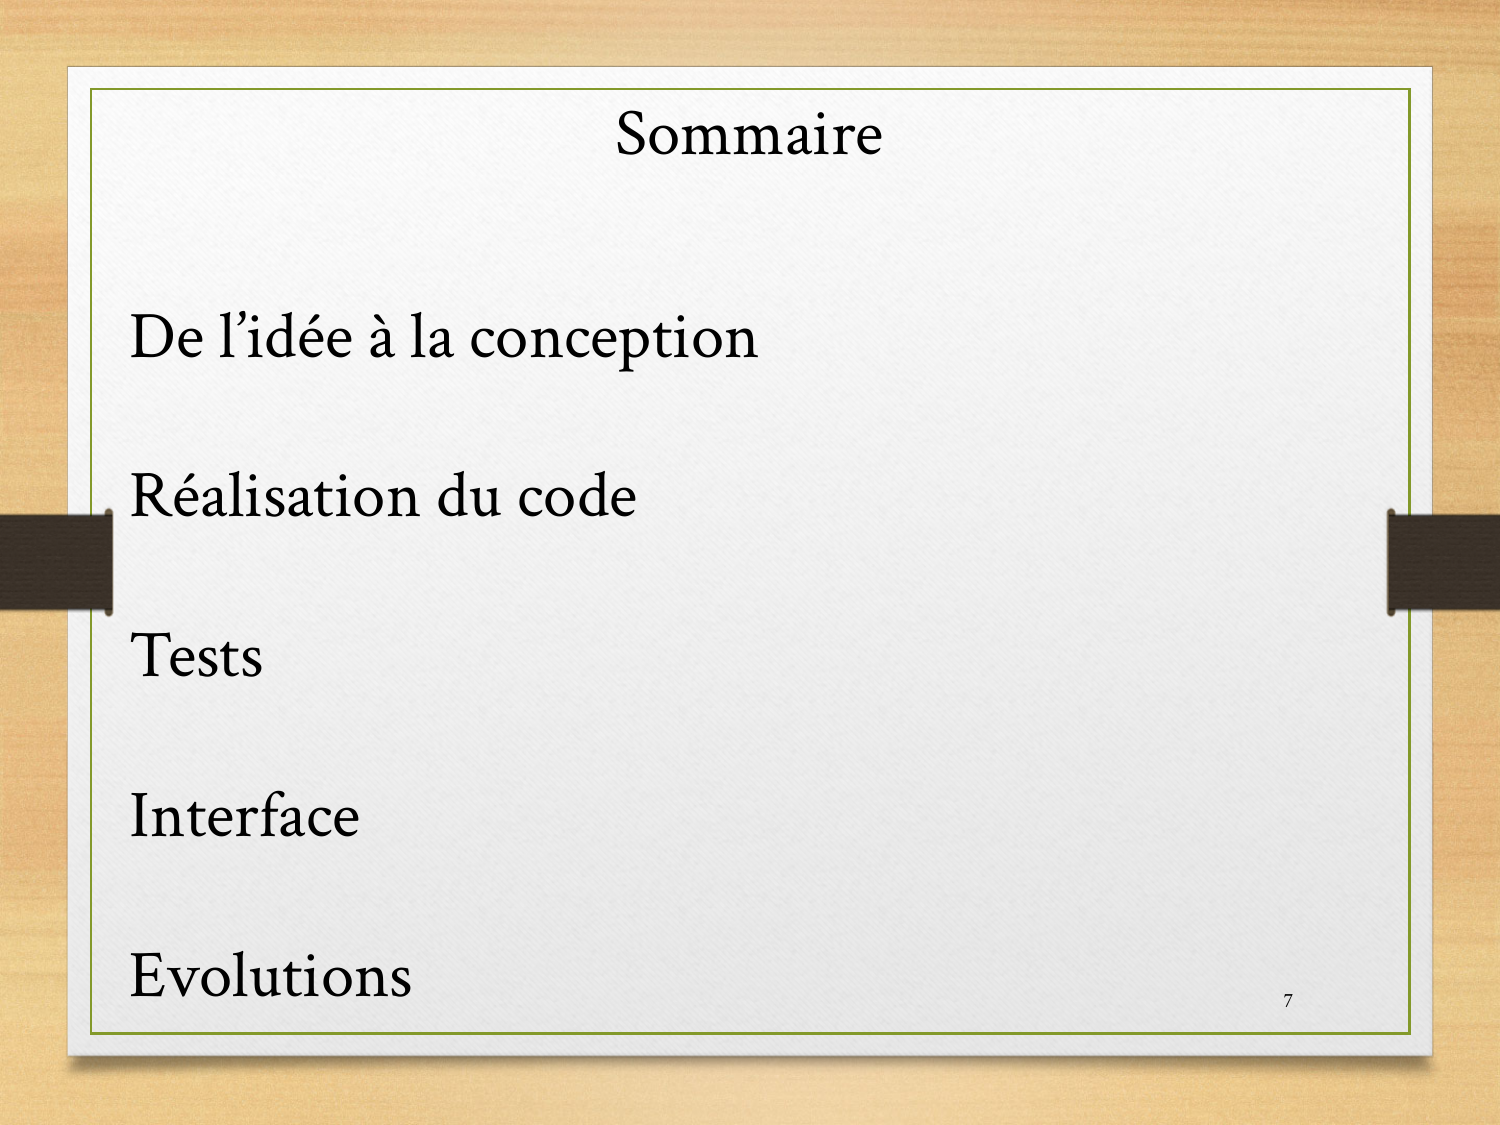

Sommaire

De l’idée à la conception

Réalisation du code

Tests

Interface

Evolutions
7